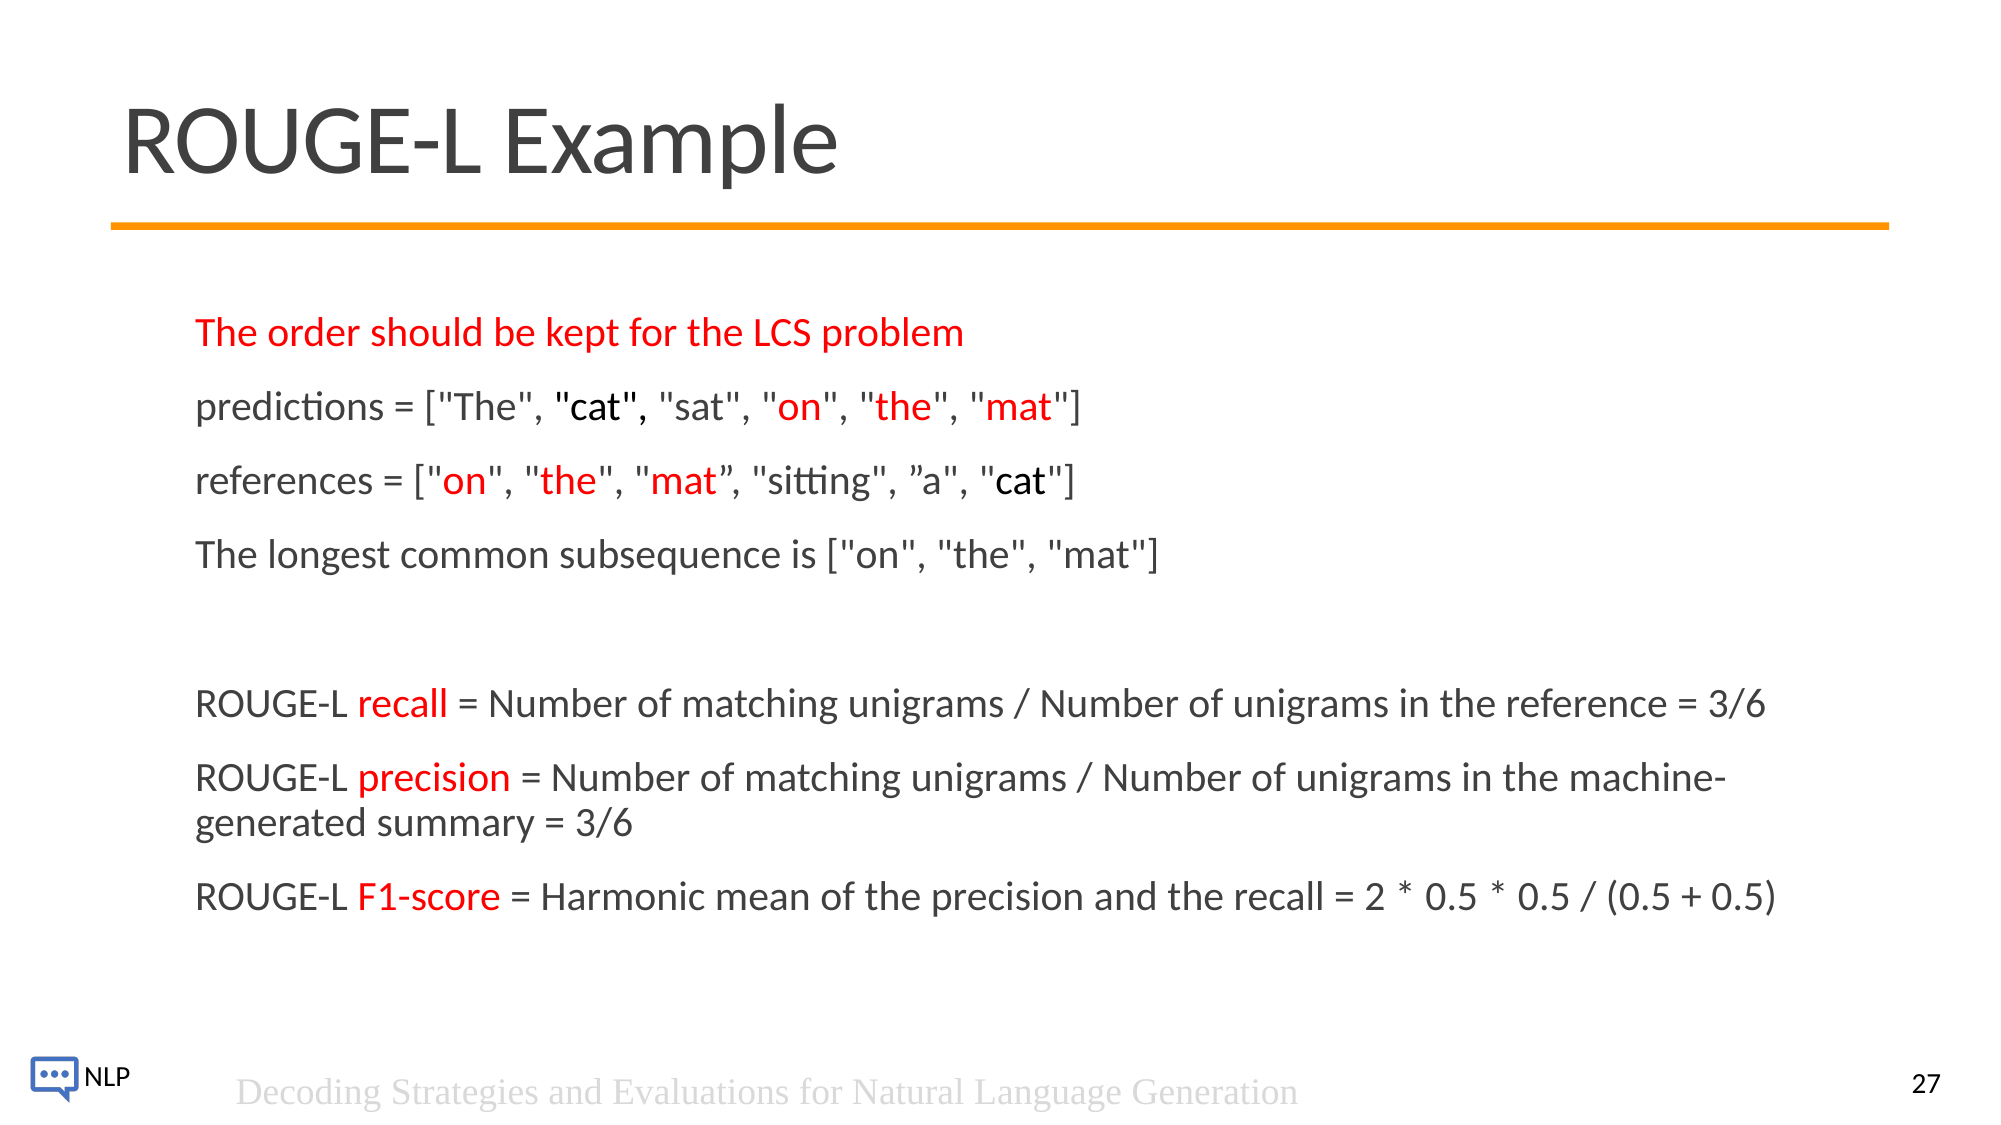

# ROUGE-L Example
The order should be kept for the LCS problem
predictions = ["The", "cat", "sat", "on", "the", "mat"]
references = ["on", "the", "mat”, "sitting", ”a", "cat"]
The longest common subsequence is ["on", "the", "mat"]

ROUGE-L recall = Number of matching unigrams / Number of unigrams in the reference = 3/6
ROUGE-L precision = Number of matching unigrams / Number of unigrams in the machine-generated summary = 3/6
ROUGE-L F1-score = Harmonic mean of the precision and the recall = 2 * 0.5 * 0.5 / (0.5 + 0.5)

27
Decoding Strategies and Evaluations for Natural Language Generation